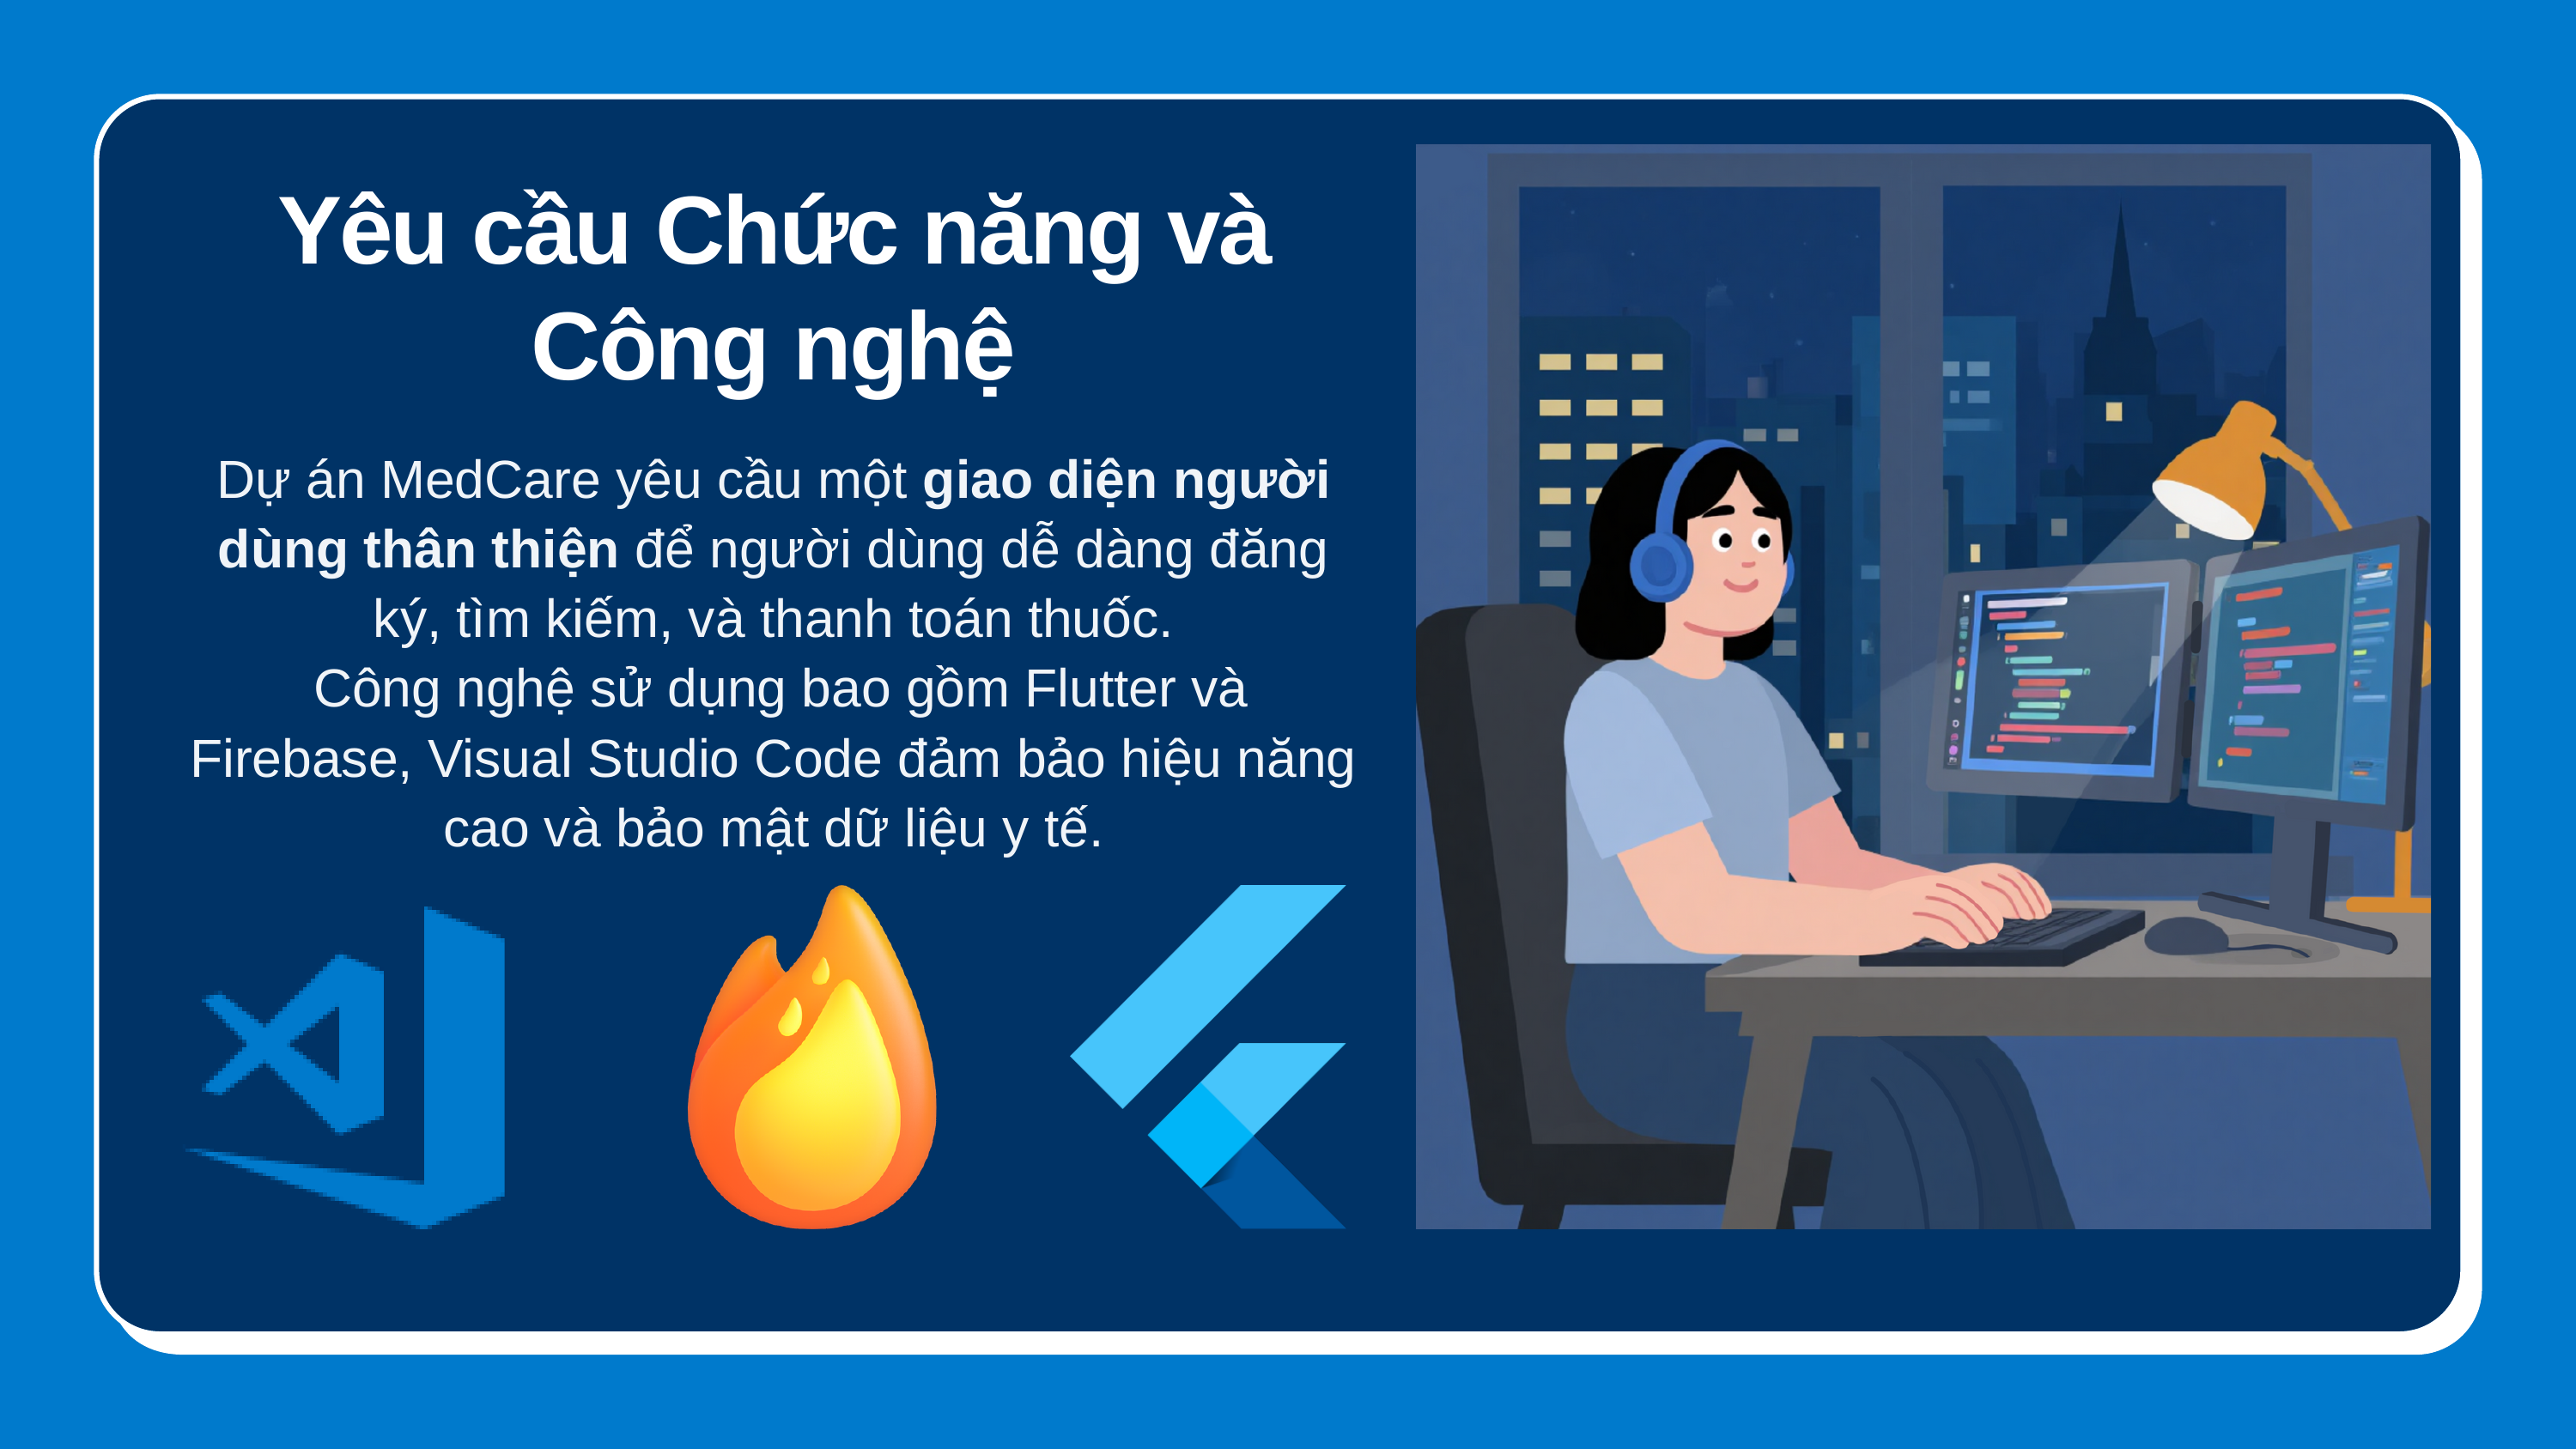

Yêu cầu Chức năng và Công nghệ
Dự án MedCare yêu cầu một giao diện người dùng thân thiện để người dùng dễ dàng đăng ký, tìm kiếm, và thanh toán thuốc.
 Công nghệ sử dụng bao gồm Flutter và Firebase, Visual Studio Code đảm bảo hiệu năng cao và bảo mật dữ liệu y tế.